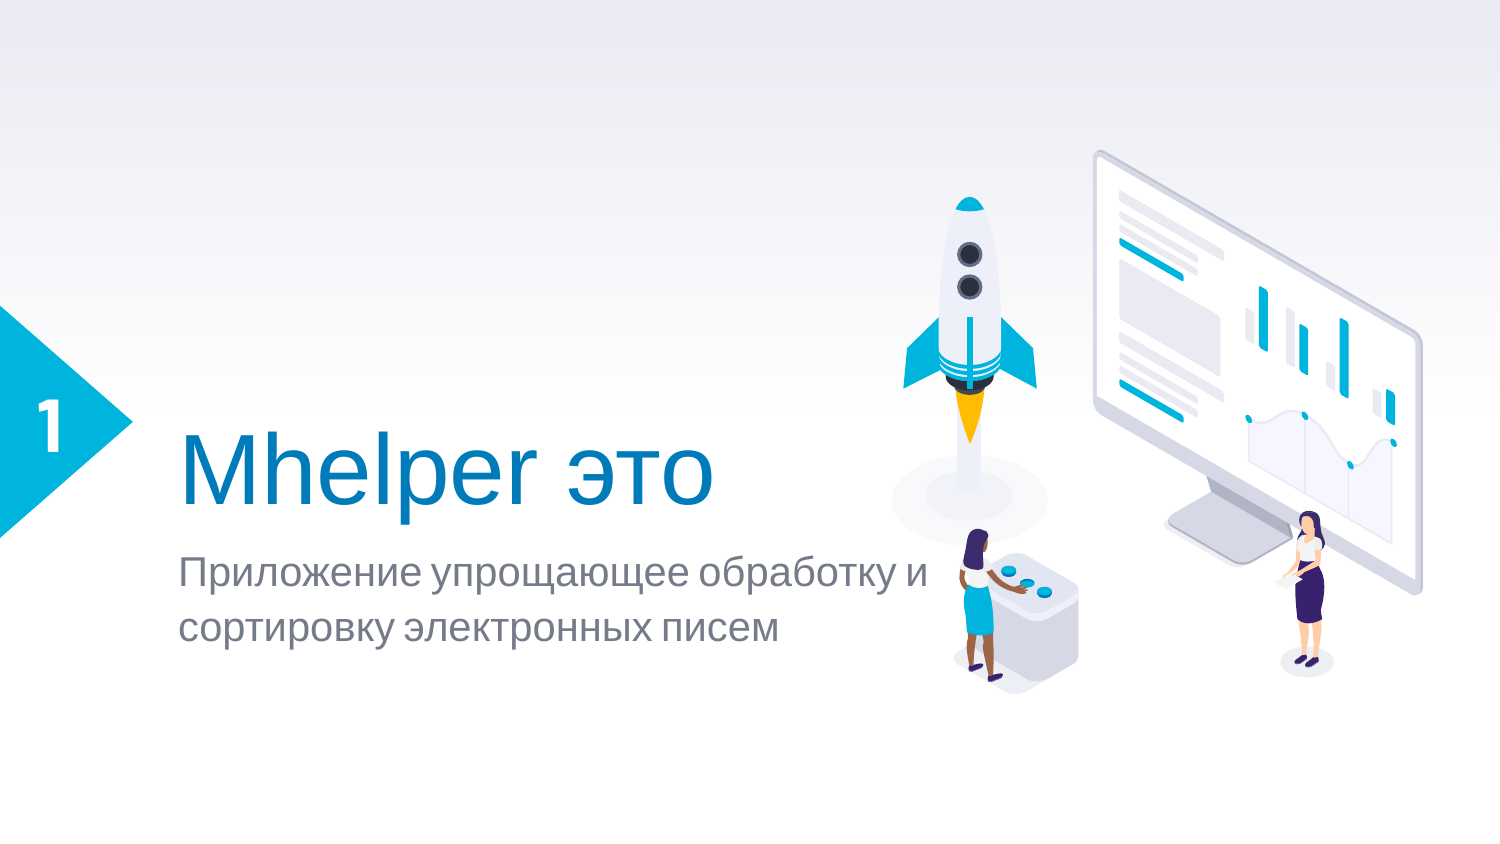

1
# Mhelper это
Приложение упрощающее обработку и сортировку электронных писем